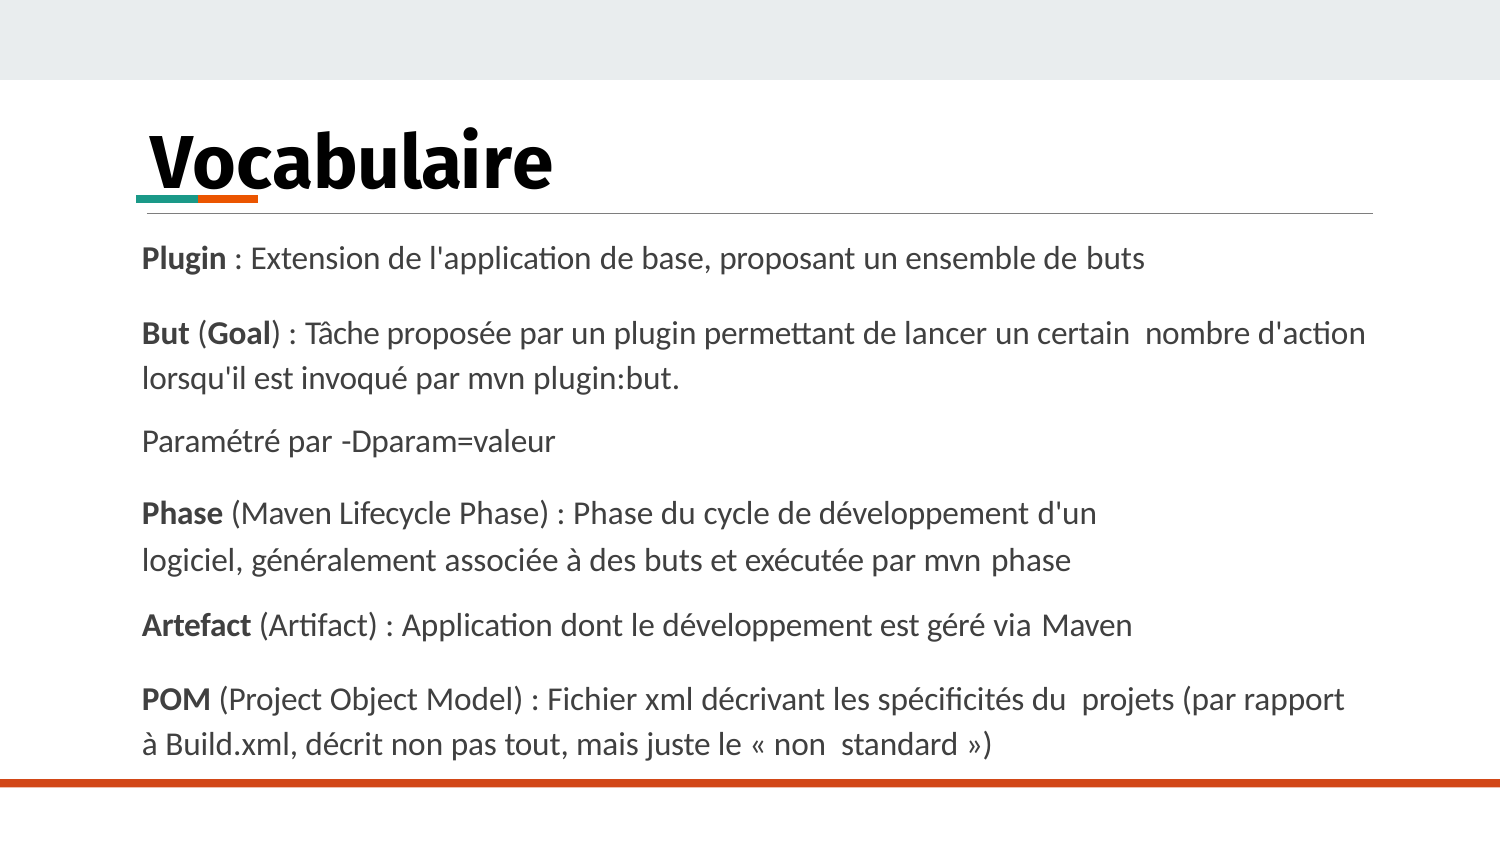

# Vocabulaire
Plugin : Extension de l'application de base, proposant un ensemble de buts
But (Goal) : Tâche proposée par un plugin permettant de lancer un certain  nombre d'action lorsqu'il est invoqué par mvn plugin:but.
Paramétré par -Dparam=valeur
Phase (Maven Lifecycle Phase) : Phase du cycle de développement d'un
logiciel, généralement associée à des buts et exécutée par mvn phase
Artefact (Artifact) : Application dont le développement est géré via Maven
POM (Project Object Model) : Fichier xml décrivant les spécificités du  projets (par rapport à Build.xml, décrit non pas tout, mais juste le « non  standard »)